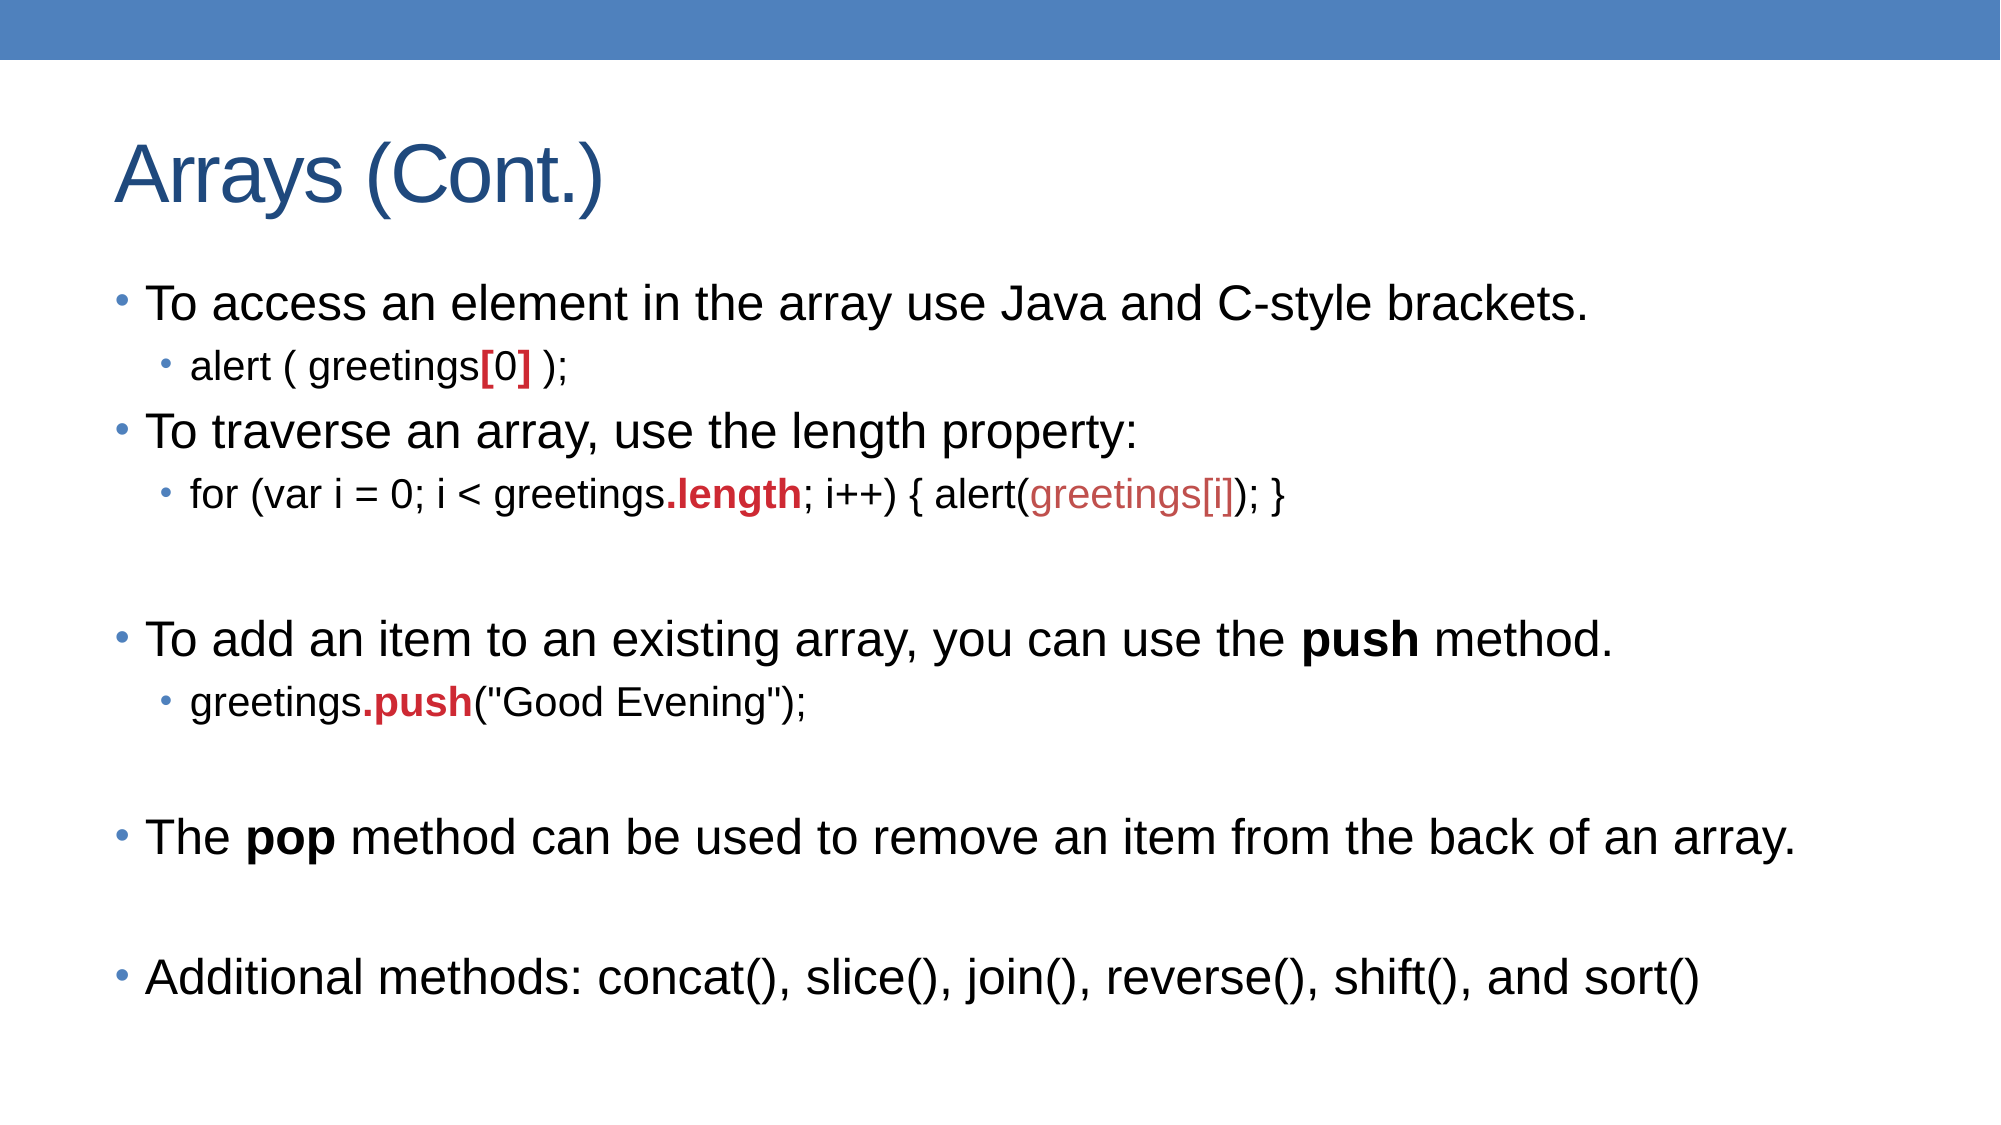

# Arrays (Cont.)
To access an element in the array use Java and C-style brackets.
alert ( greetings[0] );
To traverse an array, use the length property:
for (var i = 0; i < greetings.length; i++) { alert(greetings[i]); }

To add an item to an existing array, you can use the push method.
greetings.push("Good Evening");

The pop method can be used to remove an item from the back of an array.

Additional methods: concat(), slice(), join(), reverse(), shift(), and sort()